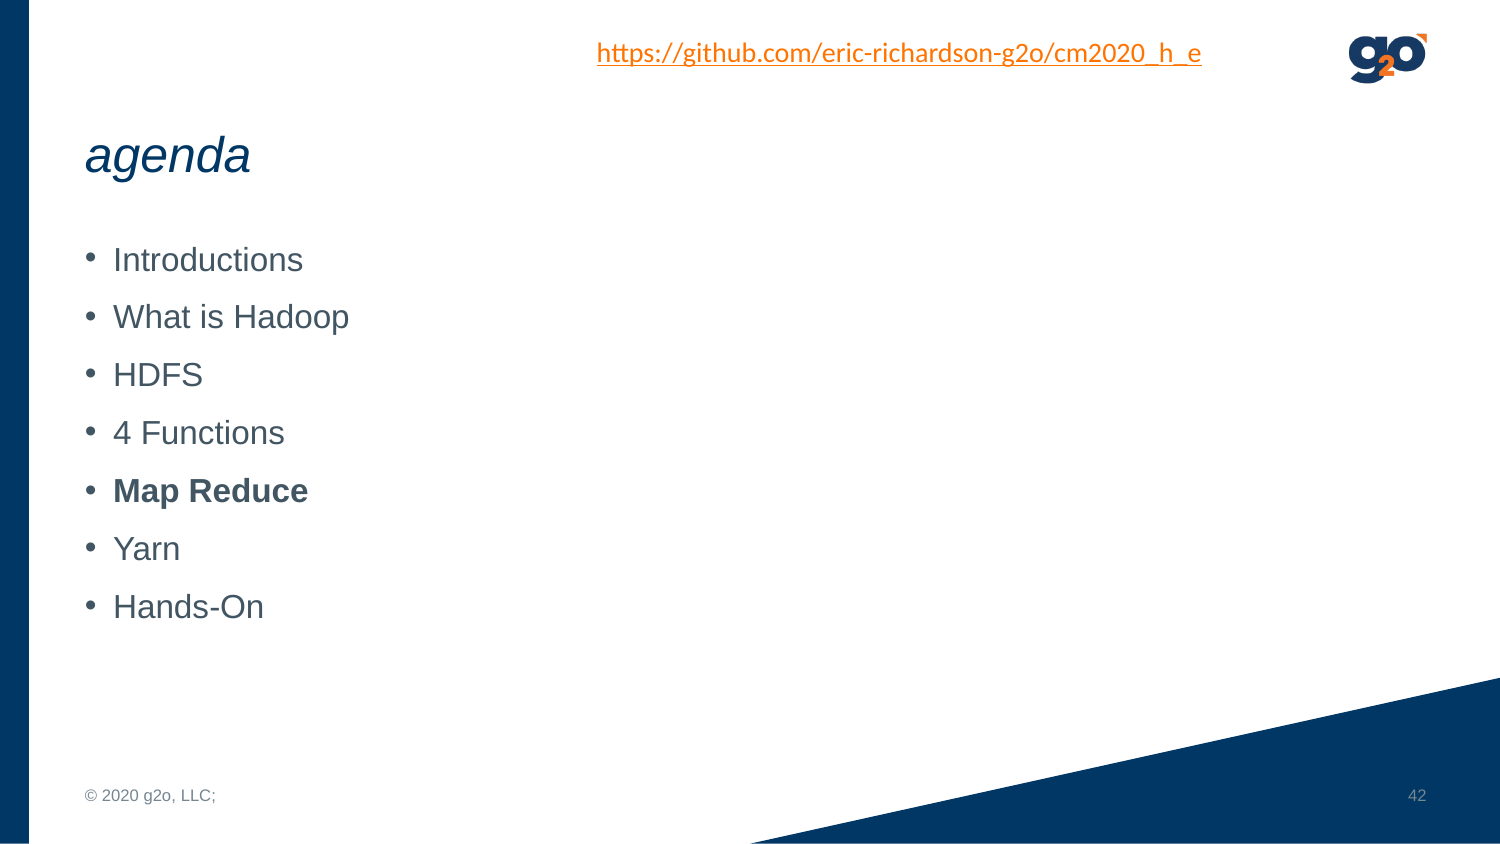

https://github.com/eric-richardson-g2o/cm2020_h_e
# agenda
Introductions
What is Hadoop
HDFS
4 Functions
Map Reduce
Yarn
Hands-On
© 2020 g2o, LLC;
42